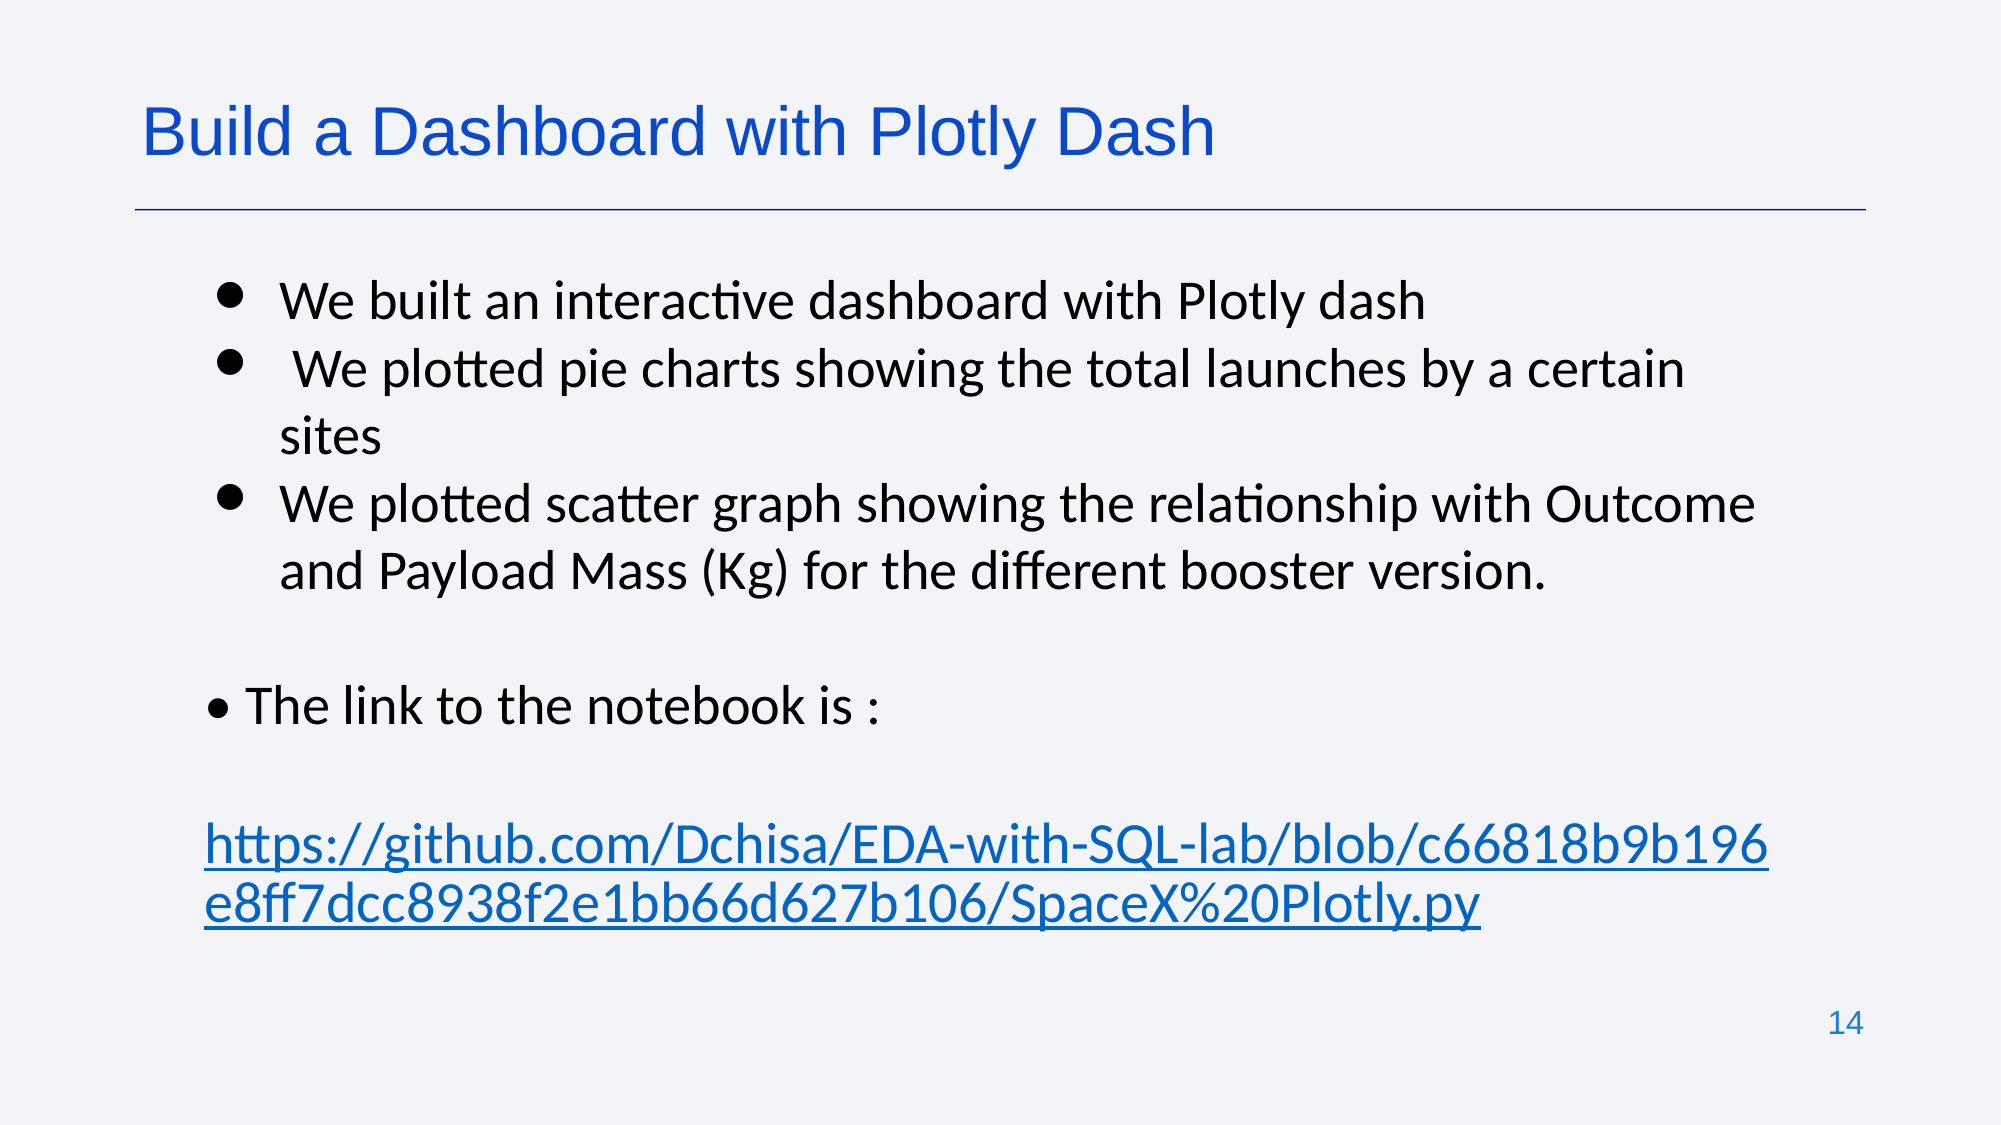

Build a Dashboard with Plotly Dash
We built an interactive dashboard with Plotly dash
 We plotted pie charts showing the total launches by a certain sites
We plotted scatter graph showing the relationship with Outcome and Payload Mass (Kg) for the different booster version.

• The link to the notebook is :

https://github.com/Dchisa/EDA-with-SQL-lab/blob/c66818b9b196e8ff7dcc8938f2e1bb66d627b106/SpaceX%20Plotly.py

14